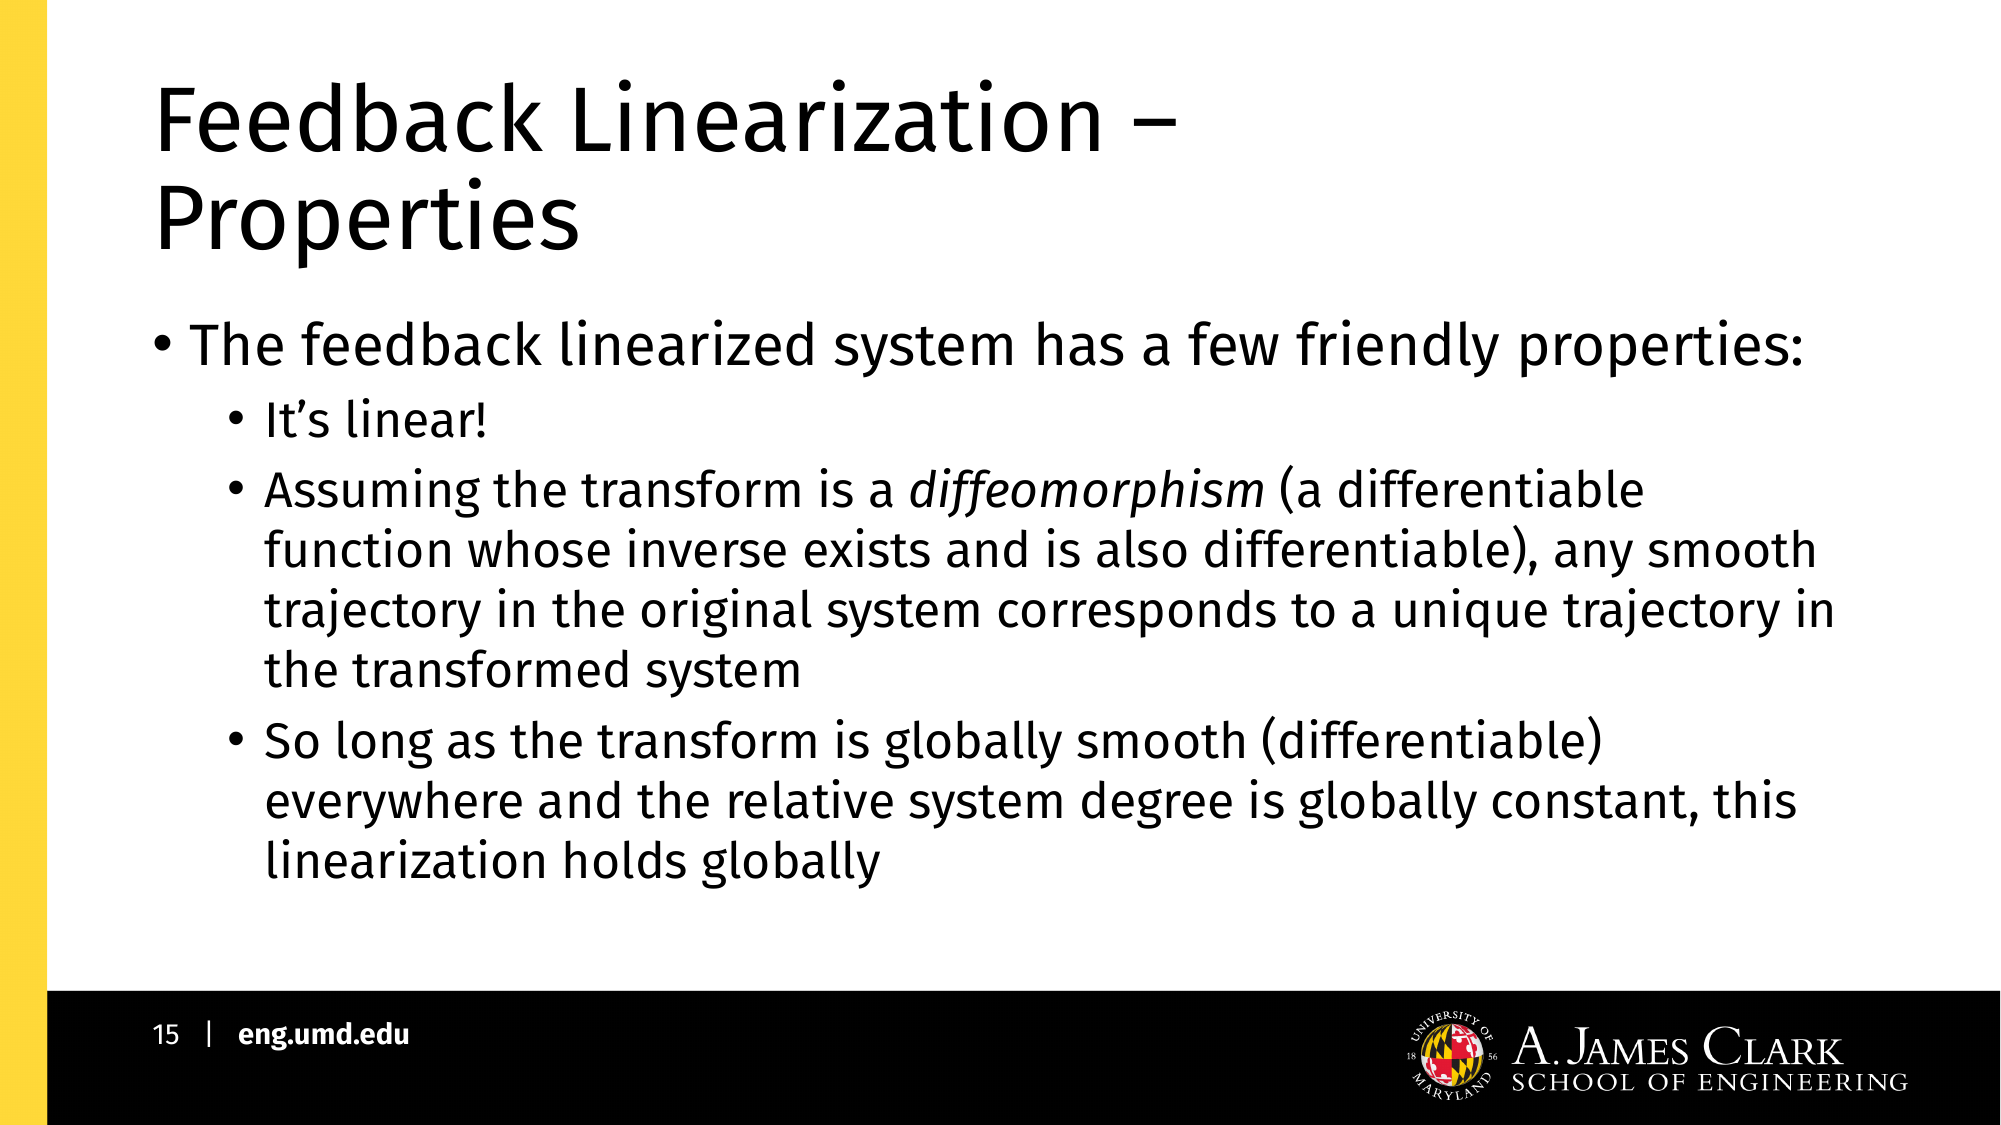

# Feedback Linearization – Properties
The feedback linearized system has a few friendly properties:
It’s linear!
Assuming the transform is a diffeomorphism (a differentiable function whose inverse exists and is also differentiable), any smooth trajectory in the original system corresponds to a unique trajectory in the transformed system
So long as the transform is globally smooth (differentiable) everywhere and the relative system degree is globally constant, this linearization holds globally
15   |   eng.umd.edu